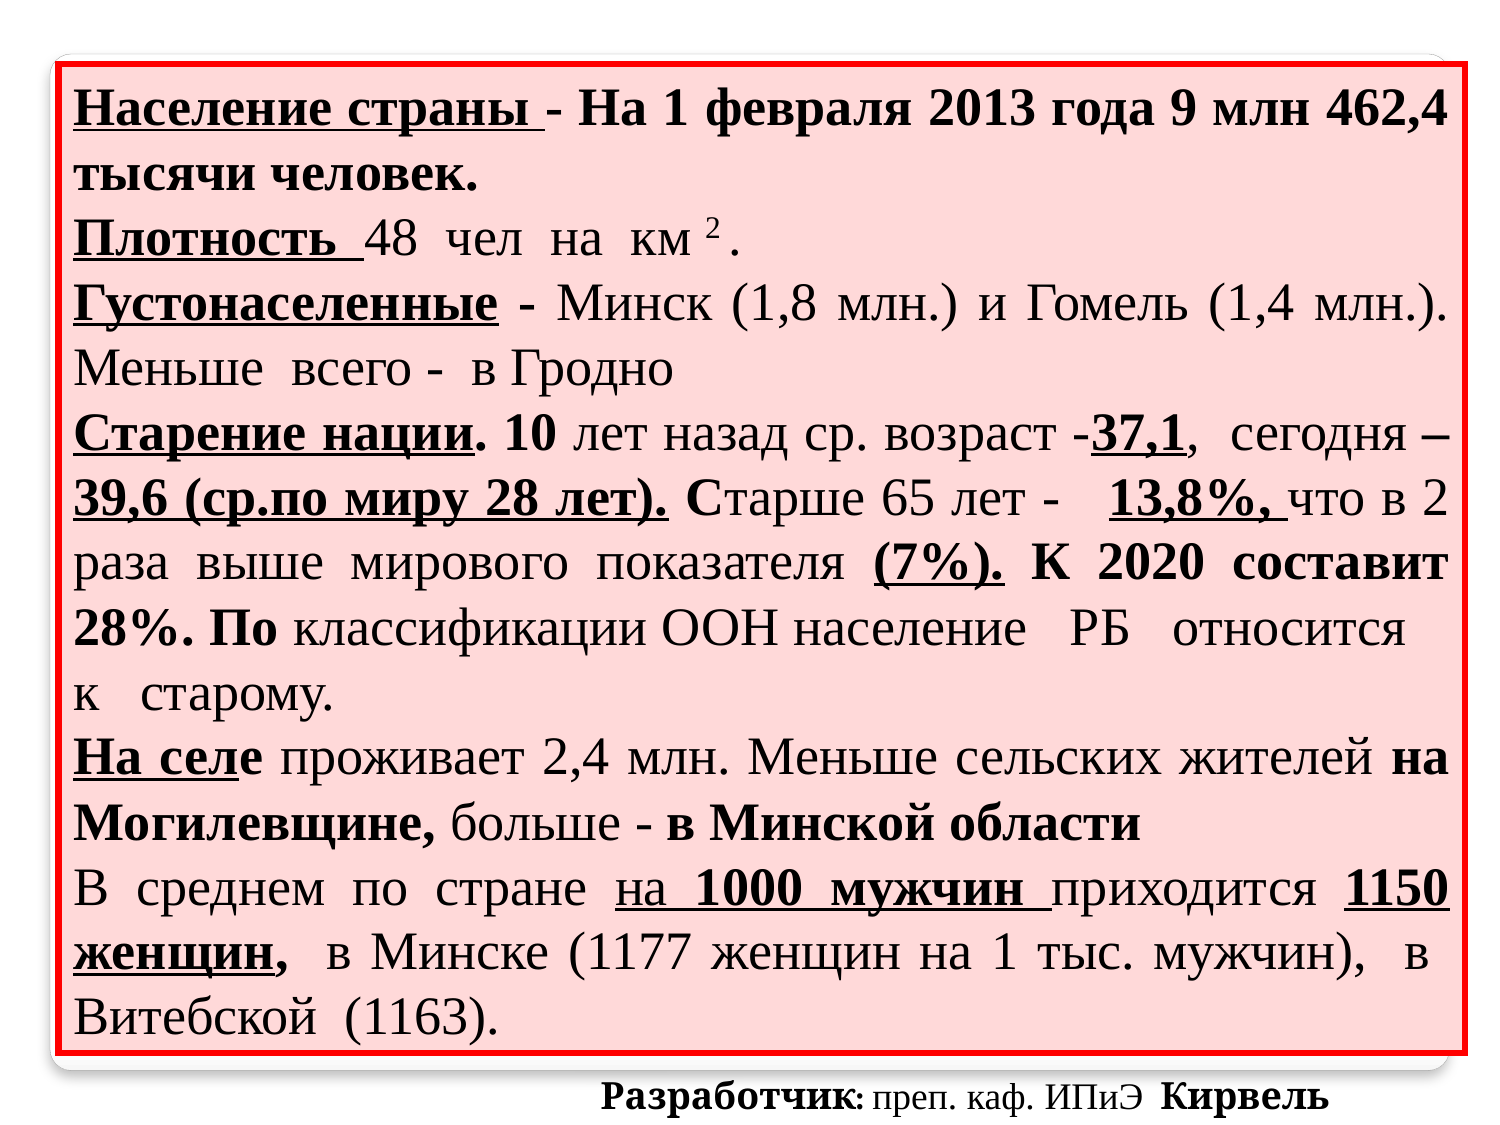

Население страны - На 1 февраля 2013 года 9 млн 462,4 тысячи человек.
Плотность  48  чел  на  км 2 .
Густонаселенные - Минск (1,8 млн.) и Гомель (1,4 млн.). Меньше  всего -  в Гродно
Старение нации. 10 лет назад ср. возраст -37,1,  сегодня – 39,6 (ср.по миру 28 лет). Старше 65 лет -   13,8%, что в 2 раза выше мирового показателя (7%). К 2020 составит 28%. По классификации ООН население   РБ   относится    к   старому.
На селе проживает 2,4 млн. Меньше сельских жителей на Могилевщине, больше - в Минской области
В среднем по стране на 1000 мужчин приходится 1150 женщин,  в Минске (1177 женщин на 1 тыс. мужчин),  в  Витебской  (1163).
Разработчик: преп. каф. ИПиЭ  Кирвель П.И.